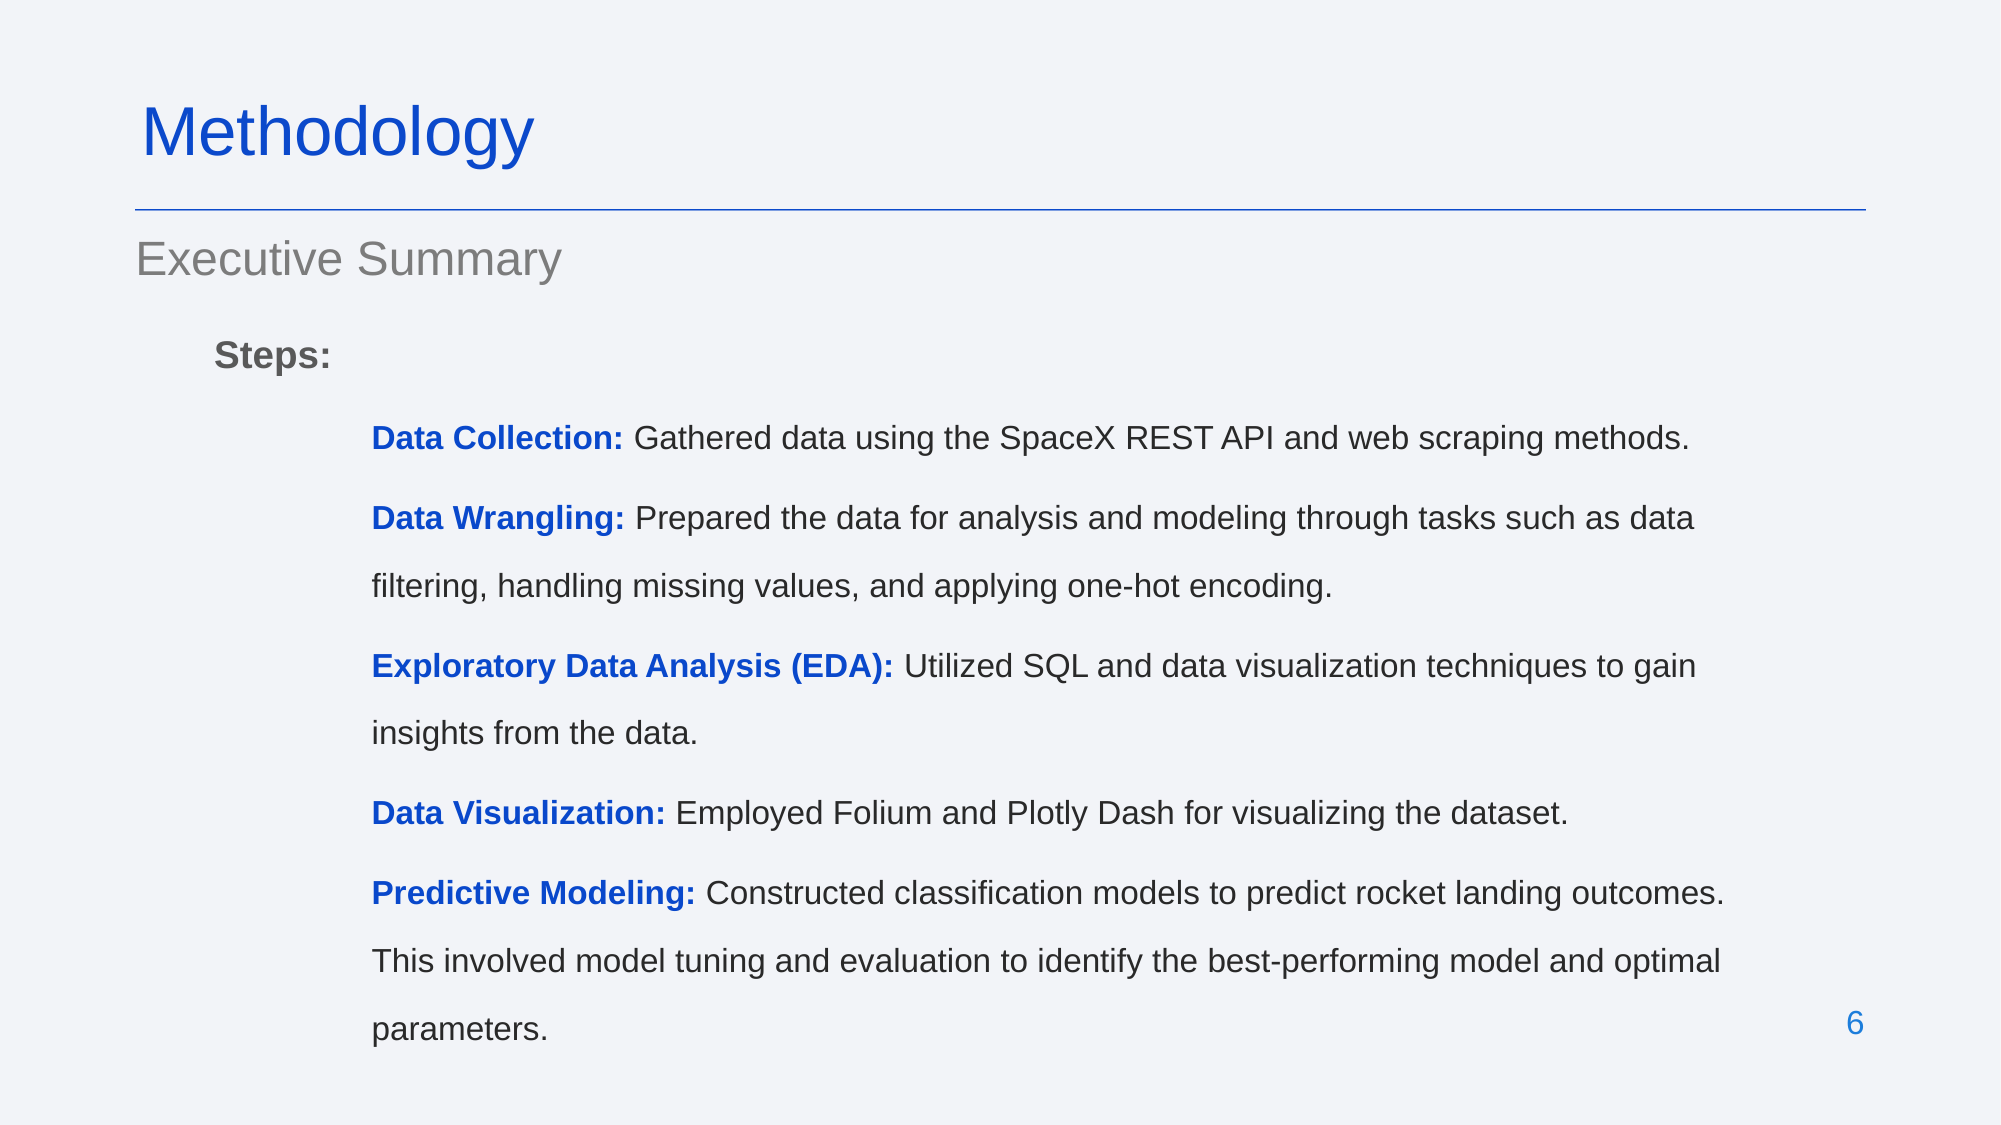

Methodology
Executive Summary
Steps:
Data Collection: Gathered data using the SpaceX REST API and web scraping methods.
Data Wrangling: Prepared the data for analysis and modeling through tasks such as data filtering, handling missing values, and applying one-hot encoding.
Exploratory Data Analysis (EDA): Utilized SQL and data visualization techniques to gain insights from the data.
Data Visualization: Employed Folium and Plotly Dash for visualizing the dataset.
Predictive Modeling: Constructed classification models to predict rocket landing outcomes. This involved model tuning and evaluation to identify the best-performing model and optimal parameters.

6